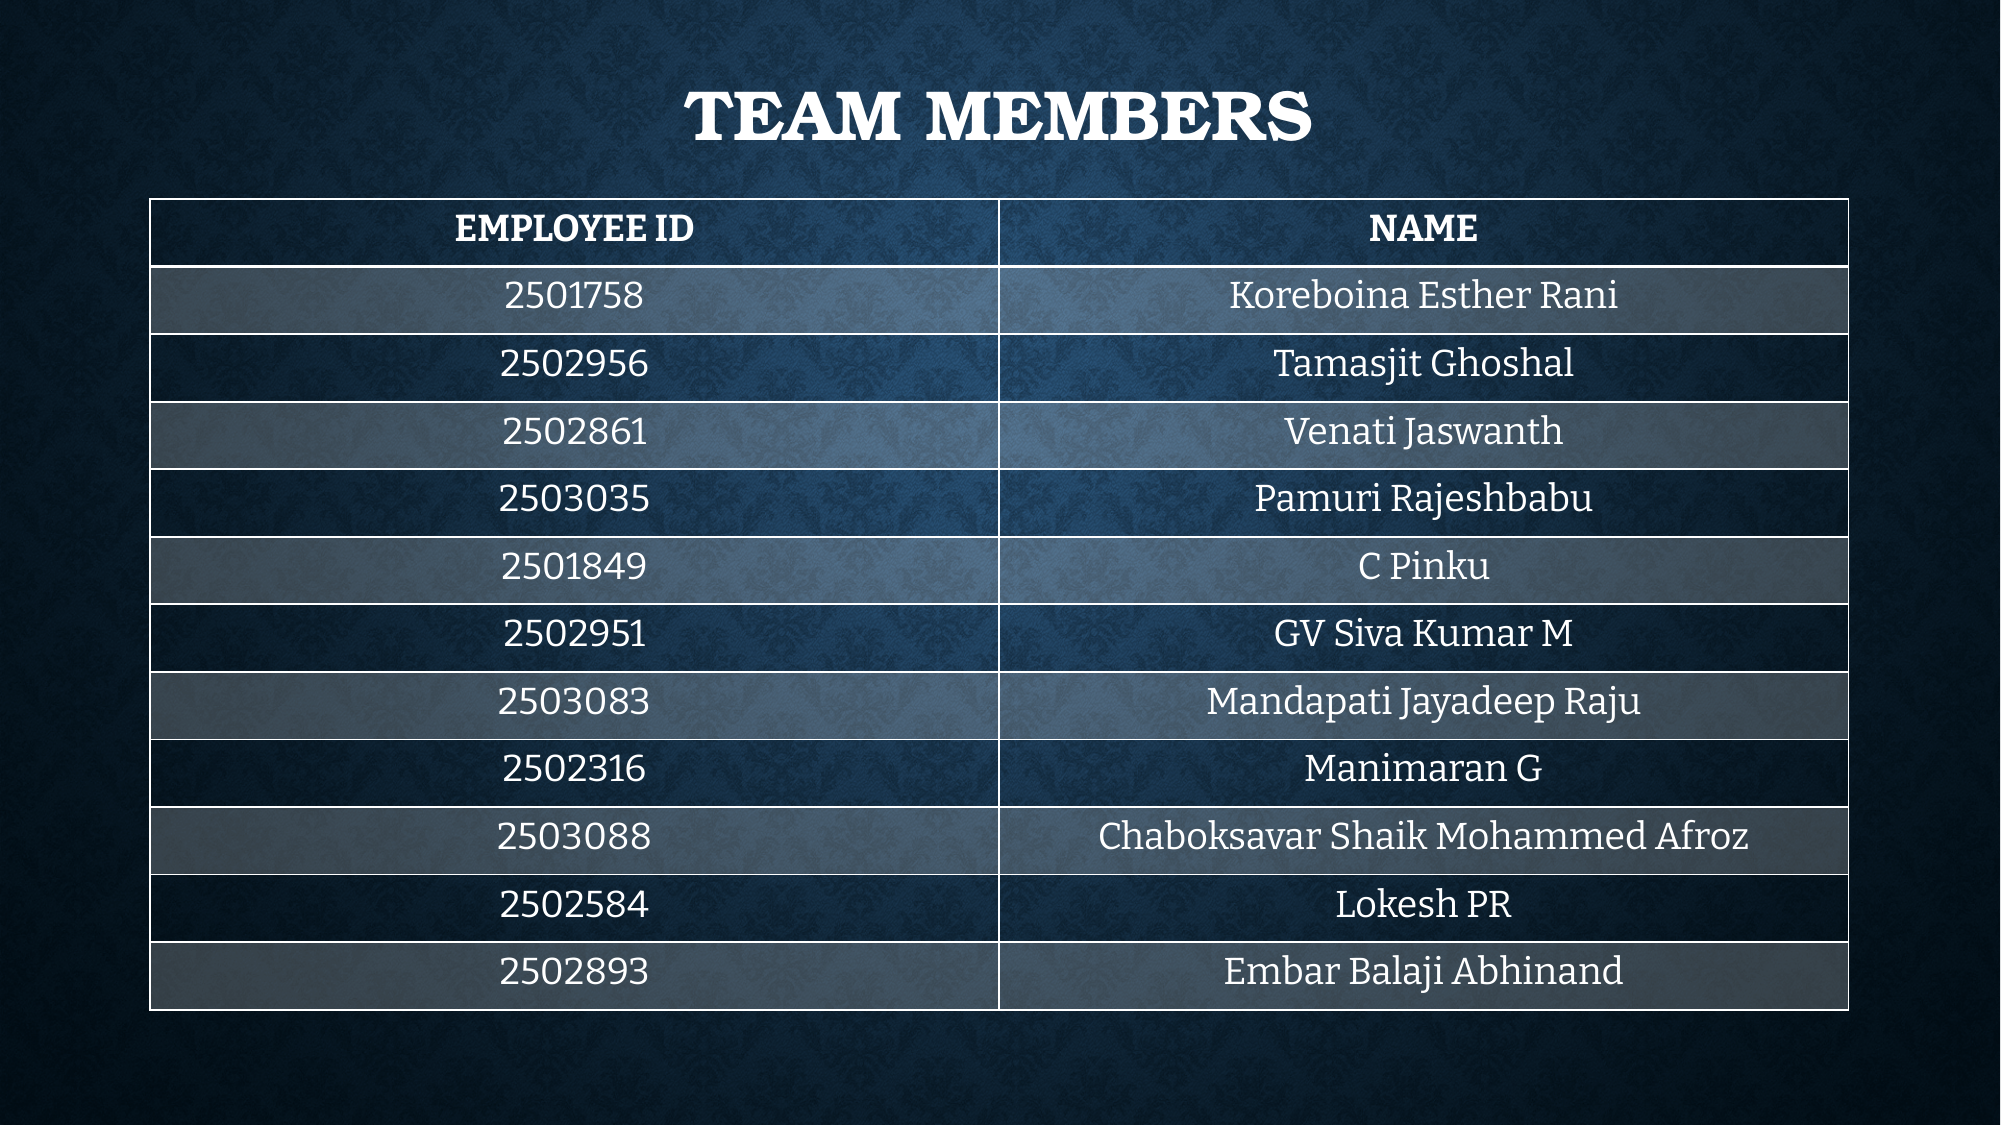

# TEAM MEMBERS
| EMPLOYEE ID | NAME |
| --- | --- |
| 2501758 | Koreboina Esther Rani |
| 2502956 | Tamasjit Ghoshal |
| 2502861 | Venati Jaswanth |
| 2503035 | Pamuri Rajeshbabu |
| 2501849 | C Pinku |
| 2502951 | GV Siva Kumar M |
| 2503083 | Mandapati Jayadeep Raju |
| 2502316 | Manimaran G |
| 2503088 | Chaboksavar Shaik Mohammed Afroz |
| 2502584 | Lokesh PR |
| 2502893 | Embar Balaji Abhinand |